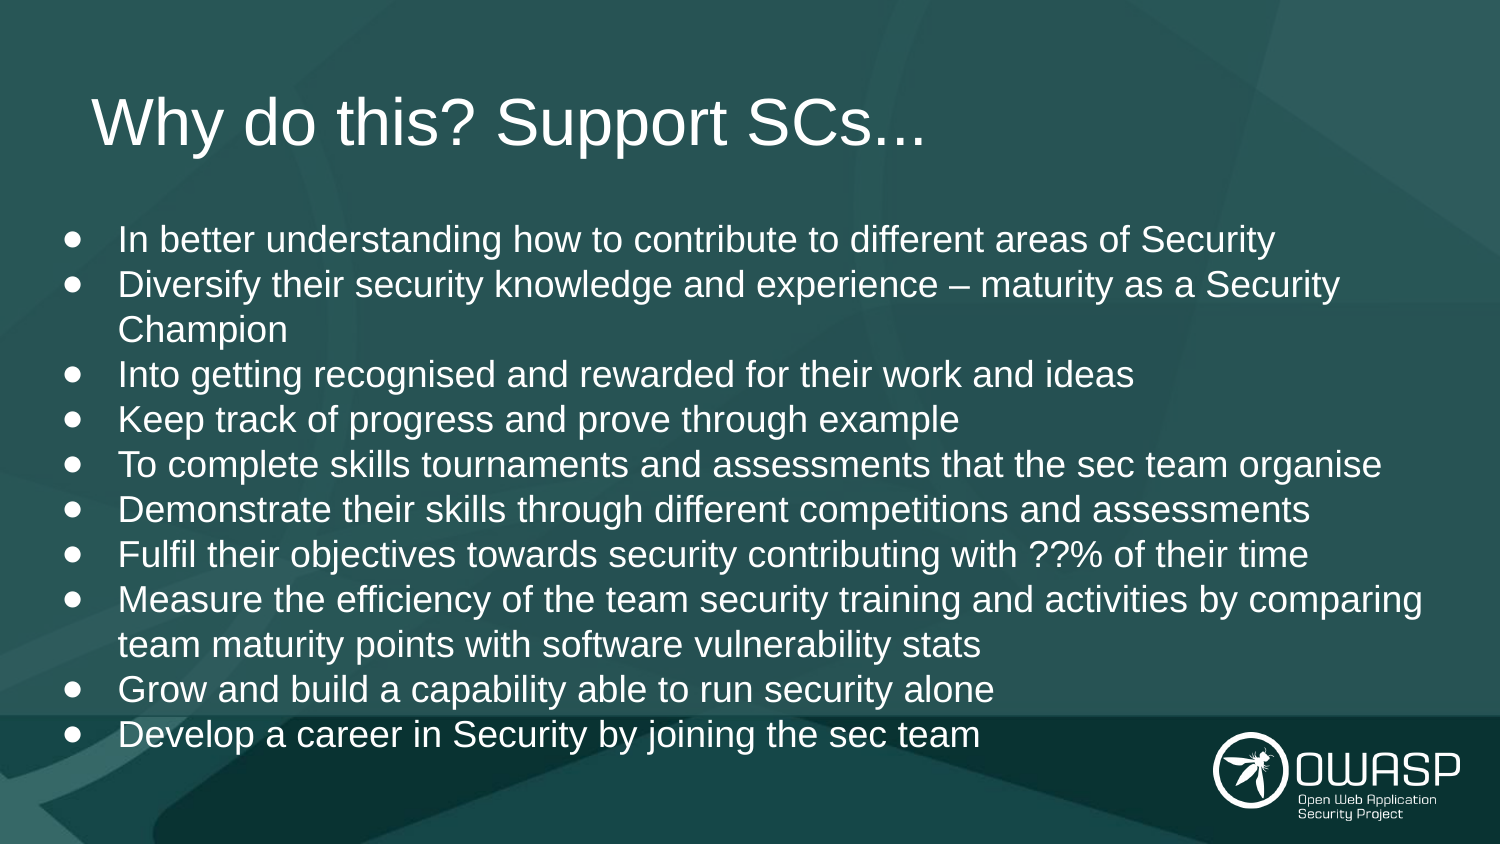

# Why do this? Support SCs...
In better understanding how to contribute to different areas of Security
Diversify their security knowledge and experience – maturity as a Security Champion
Into getting recognised and rewarded for their work and ideas
Keep track of progress and prove through example
To complete skills tournaments and assessments that the sec team organise
Demonstrate their skills through different competitions and assessments
Fulfil their objectives towards security contributing with ??% of their time
Measure the efficiency of the team security training and activities by comparing team maturity points with software vulnerability stats
Grow and build a capability able to run security alone
Develop a career in Security by joining the sec team